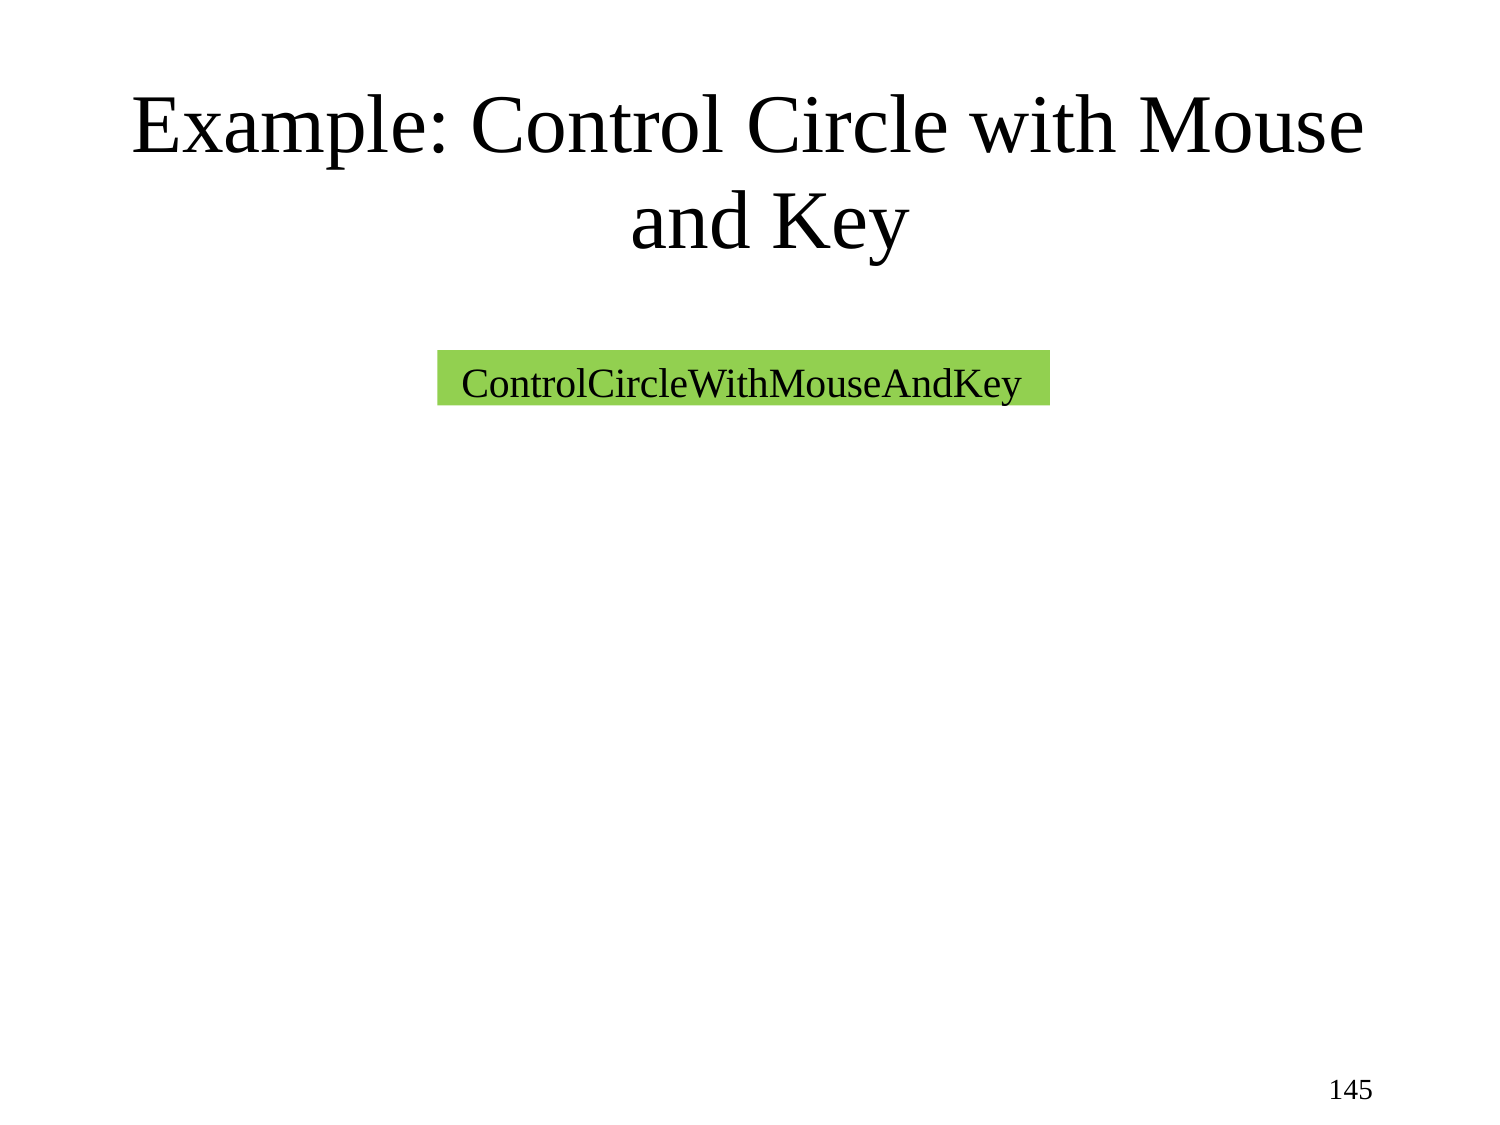

# Example: Control Circle with Mouse  and Key
ControlCircleWithMouseAndKey
145